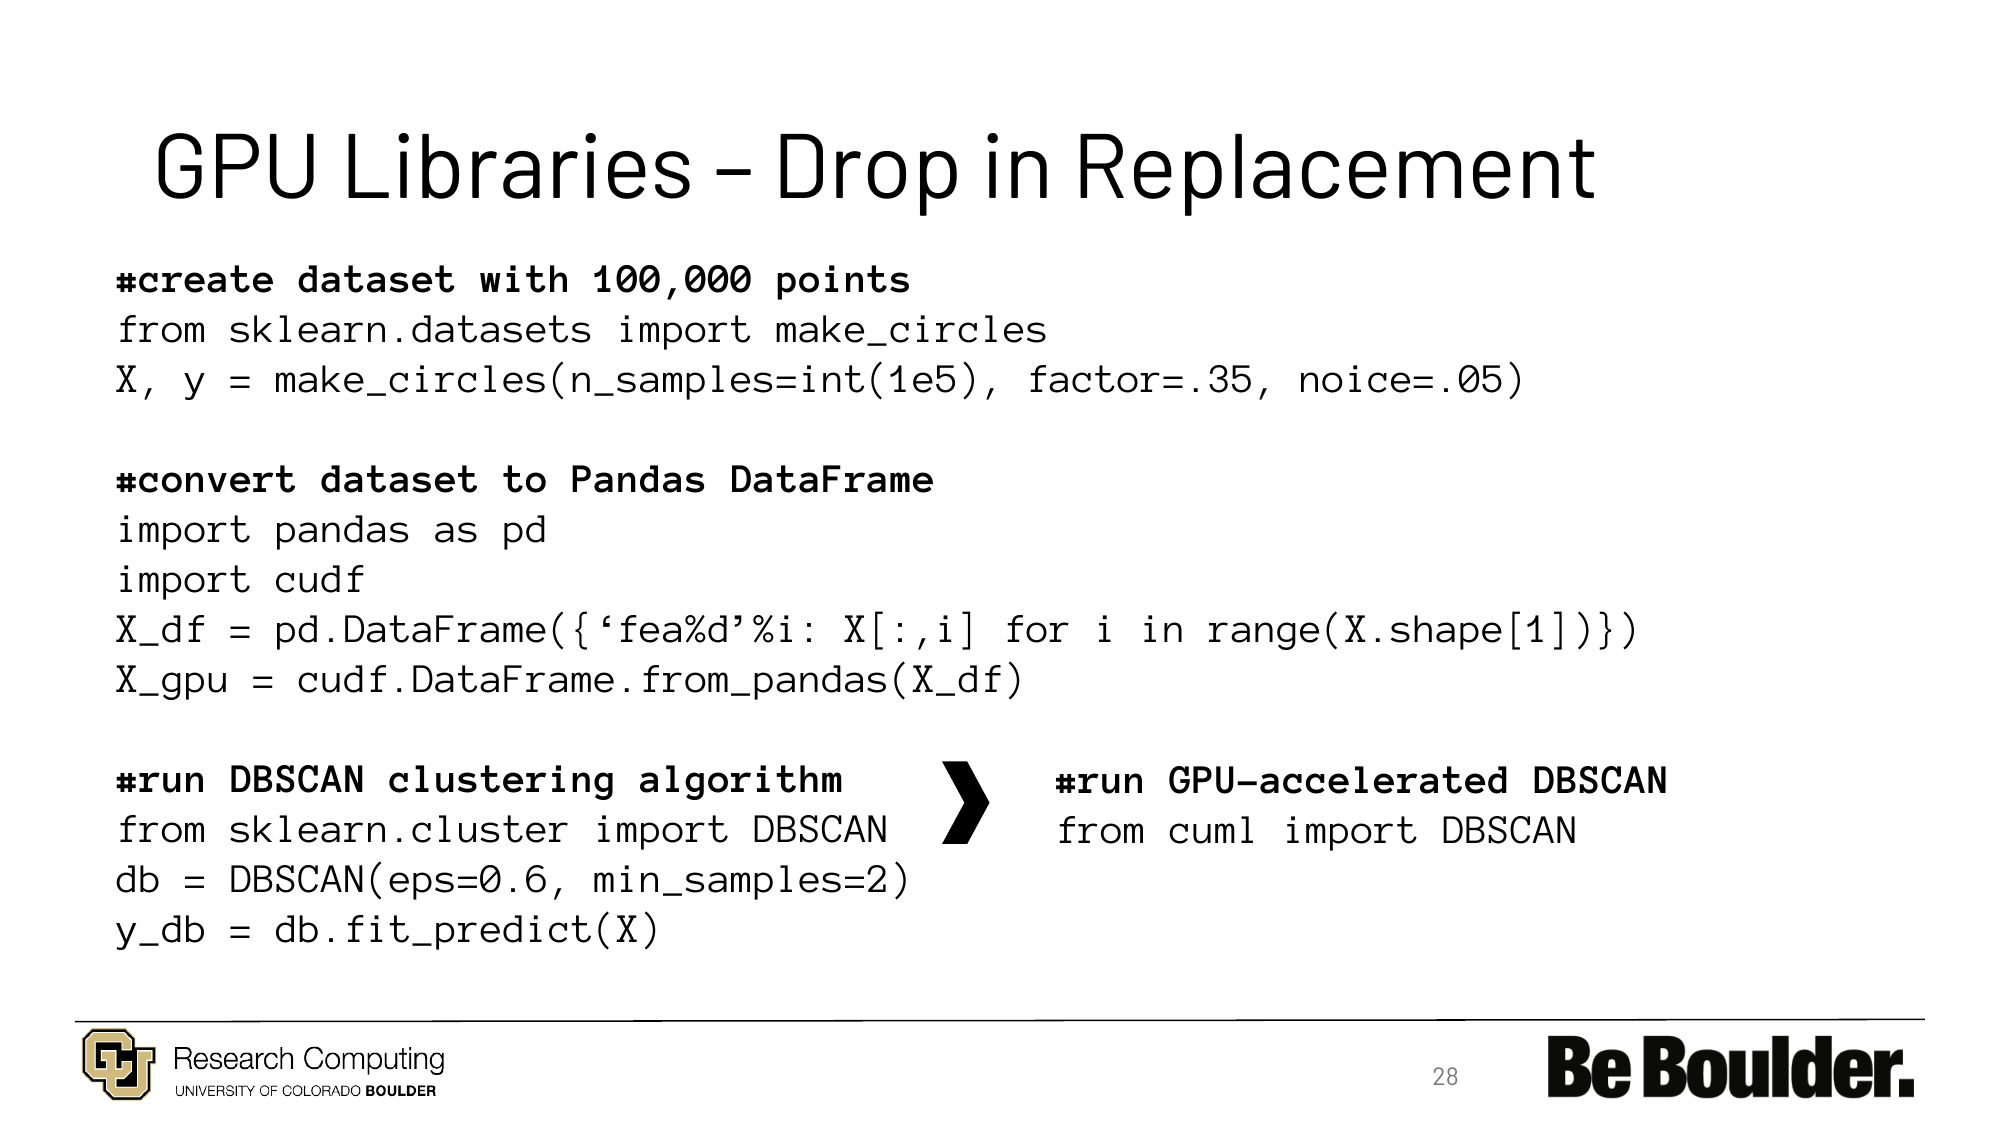

# GPU Libraries – Drop in Replacement
#create dataset with 100,000 points
from sklearn.datasets import make_circles
X, y = make_circles(n_samples=int(1e5), factor=.35, noice=.05)

#convert dataset to Pandas DataFrame
import pandas as pd
import cudf
X_df = pd.DataFrame({‘fea%d’%i: X[:,i] for i in range(X.shape[1])})
X_gpu = cudf.DataFrame.from_pandas(X_df)

#run DBSCAN clustering algorithm
from sklearn.cluster import DBSCAN
db = DBSCAN(eps=0.6, min_samples=2)
y_db = db.fit_predict(X)
#run GPU-accelerated DBSCAN
from cuml import DBSCAN

28